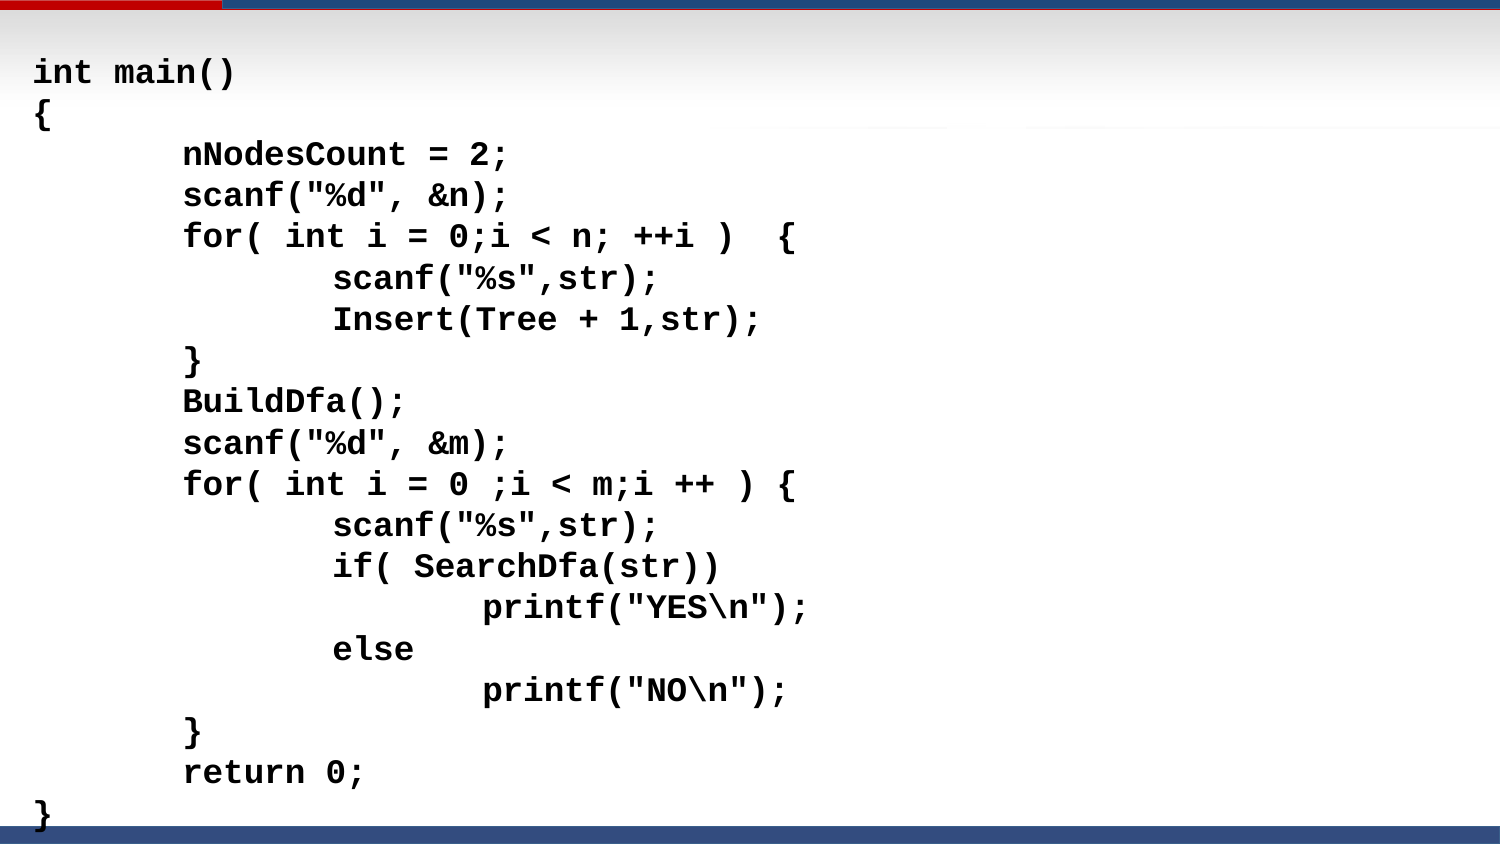

int main()
{
	nNodesCount = 2;
	scanf("%d", &n);
	for( int i = 0;i < n; ++i )  {
		scanf("%s",str);
		Insert(Tree + 1,str);
	}
	BuildDfa();
	scanf("%d", &m);
	for( int i = 0 ;i < m;i ++ ) {
		scanf("%s",str);
		if( SearchDfa(str))
			printf("YES\n");
		else
			printf("NO\n");
	}
	return 0;
}